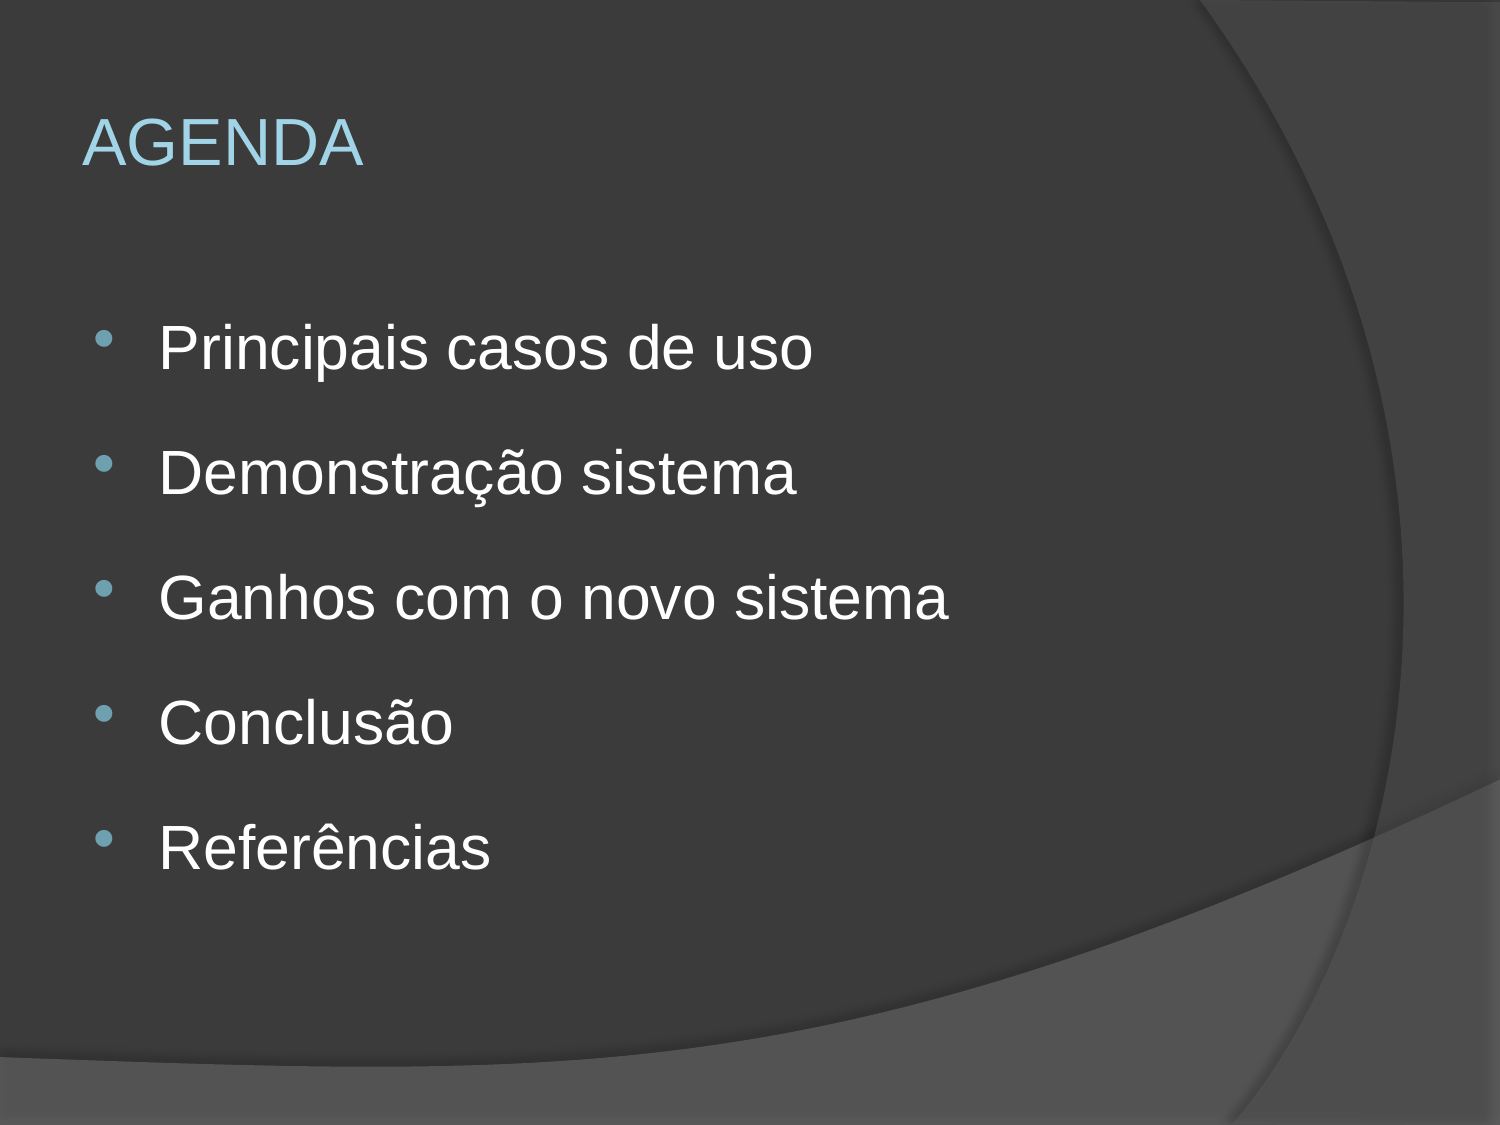

# AGENDA
Principais casos de uso
Demonstração sistema
Ganhos com o novo sistema
Conclusão
Referências